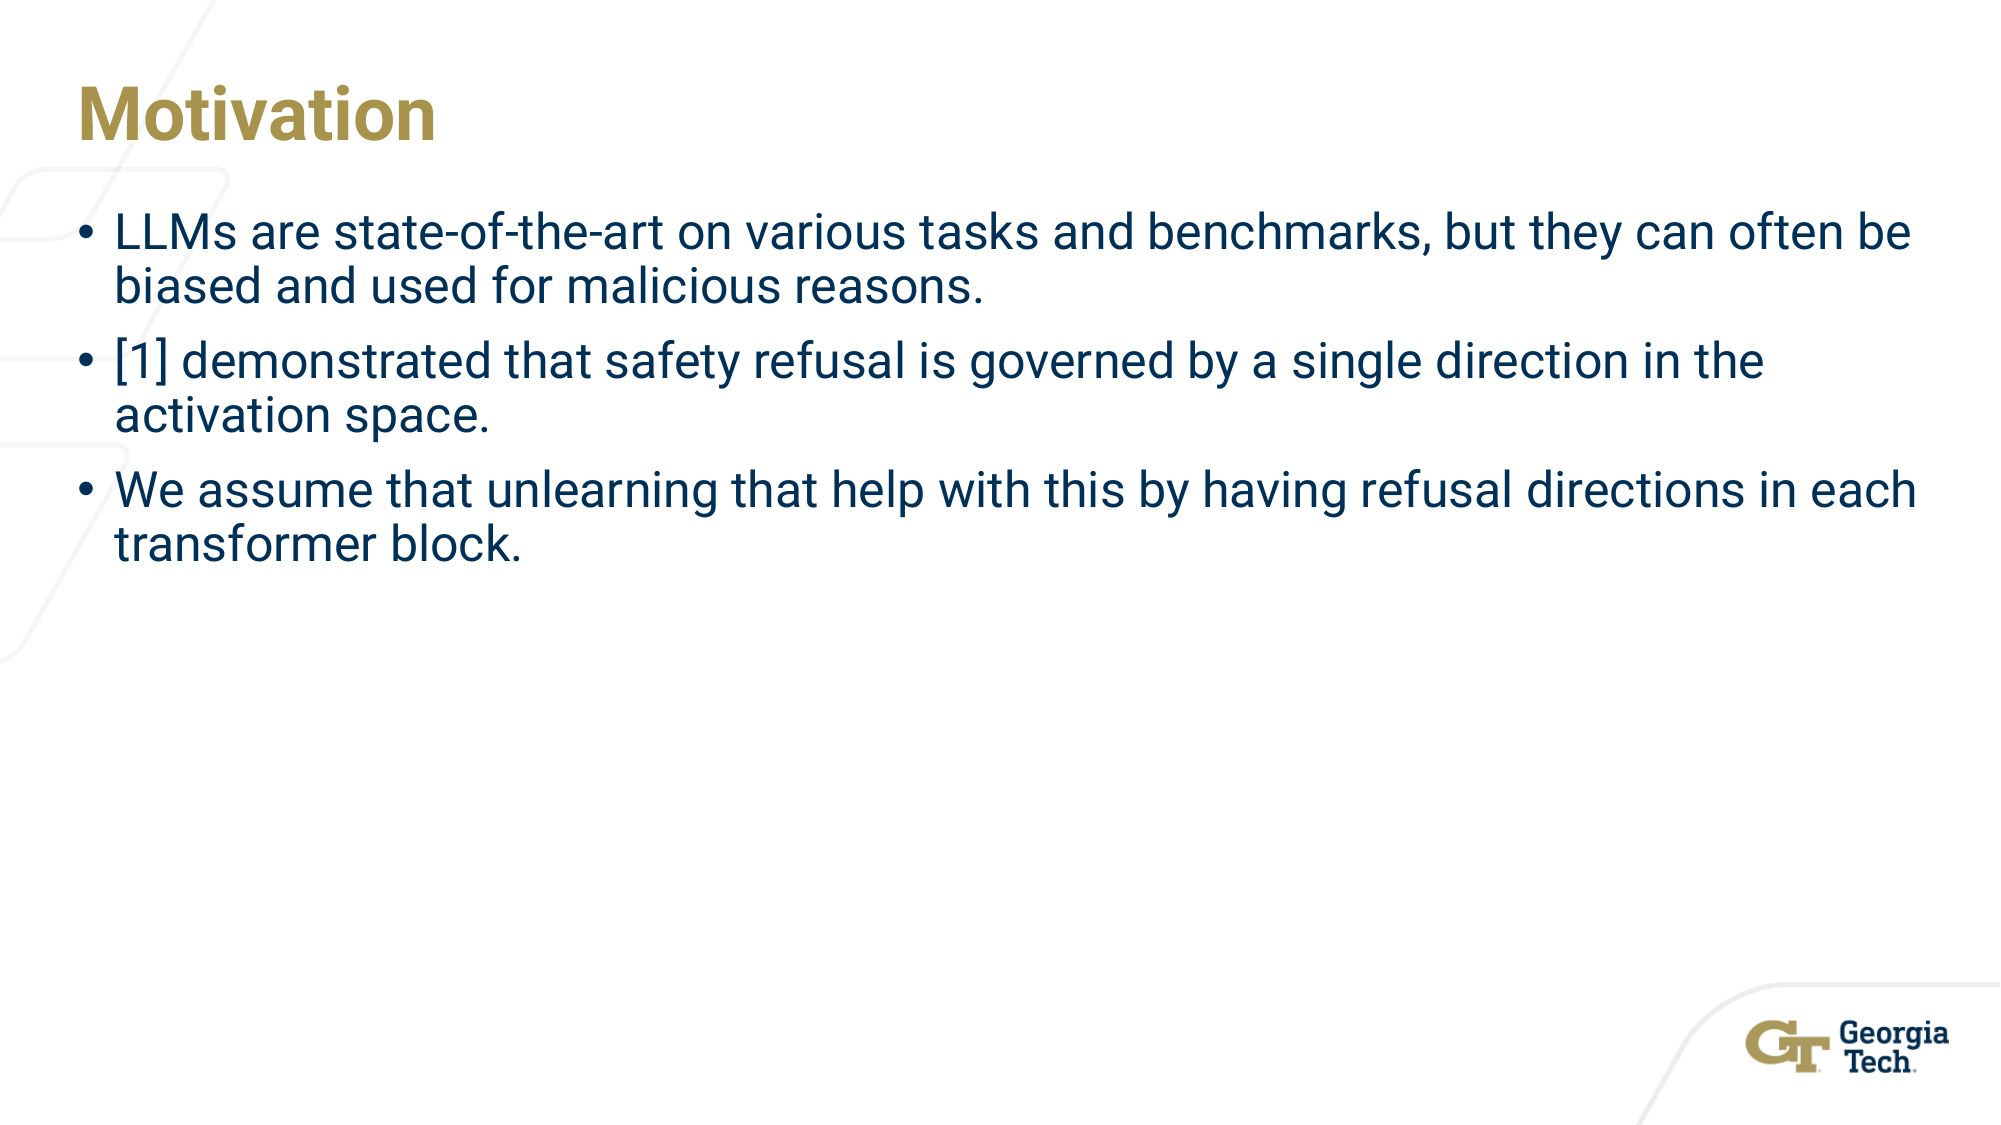

# Motivation
LLMs are state-of-the-art on various tasks and benchmarks, but they can often be biased and used for malicious reasons.
[1] demonstrated that safety refusal is governed by a single direction in the activation space.
We assume that unlearning that help with this by having refusal directions in each transformer block.